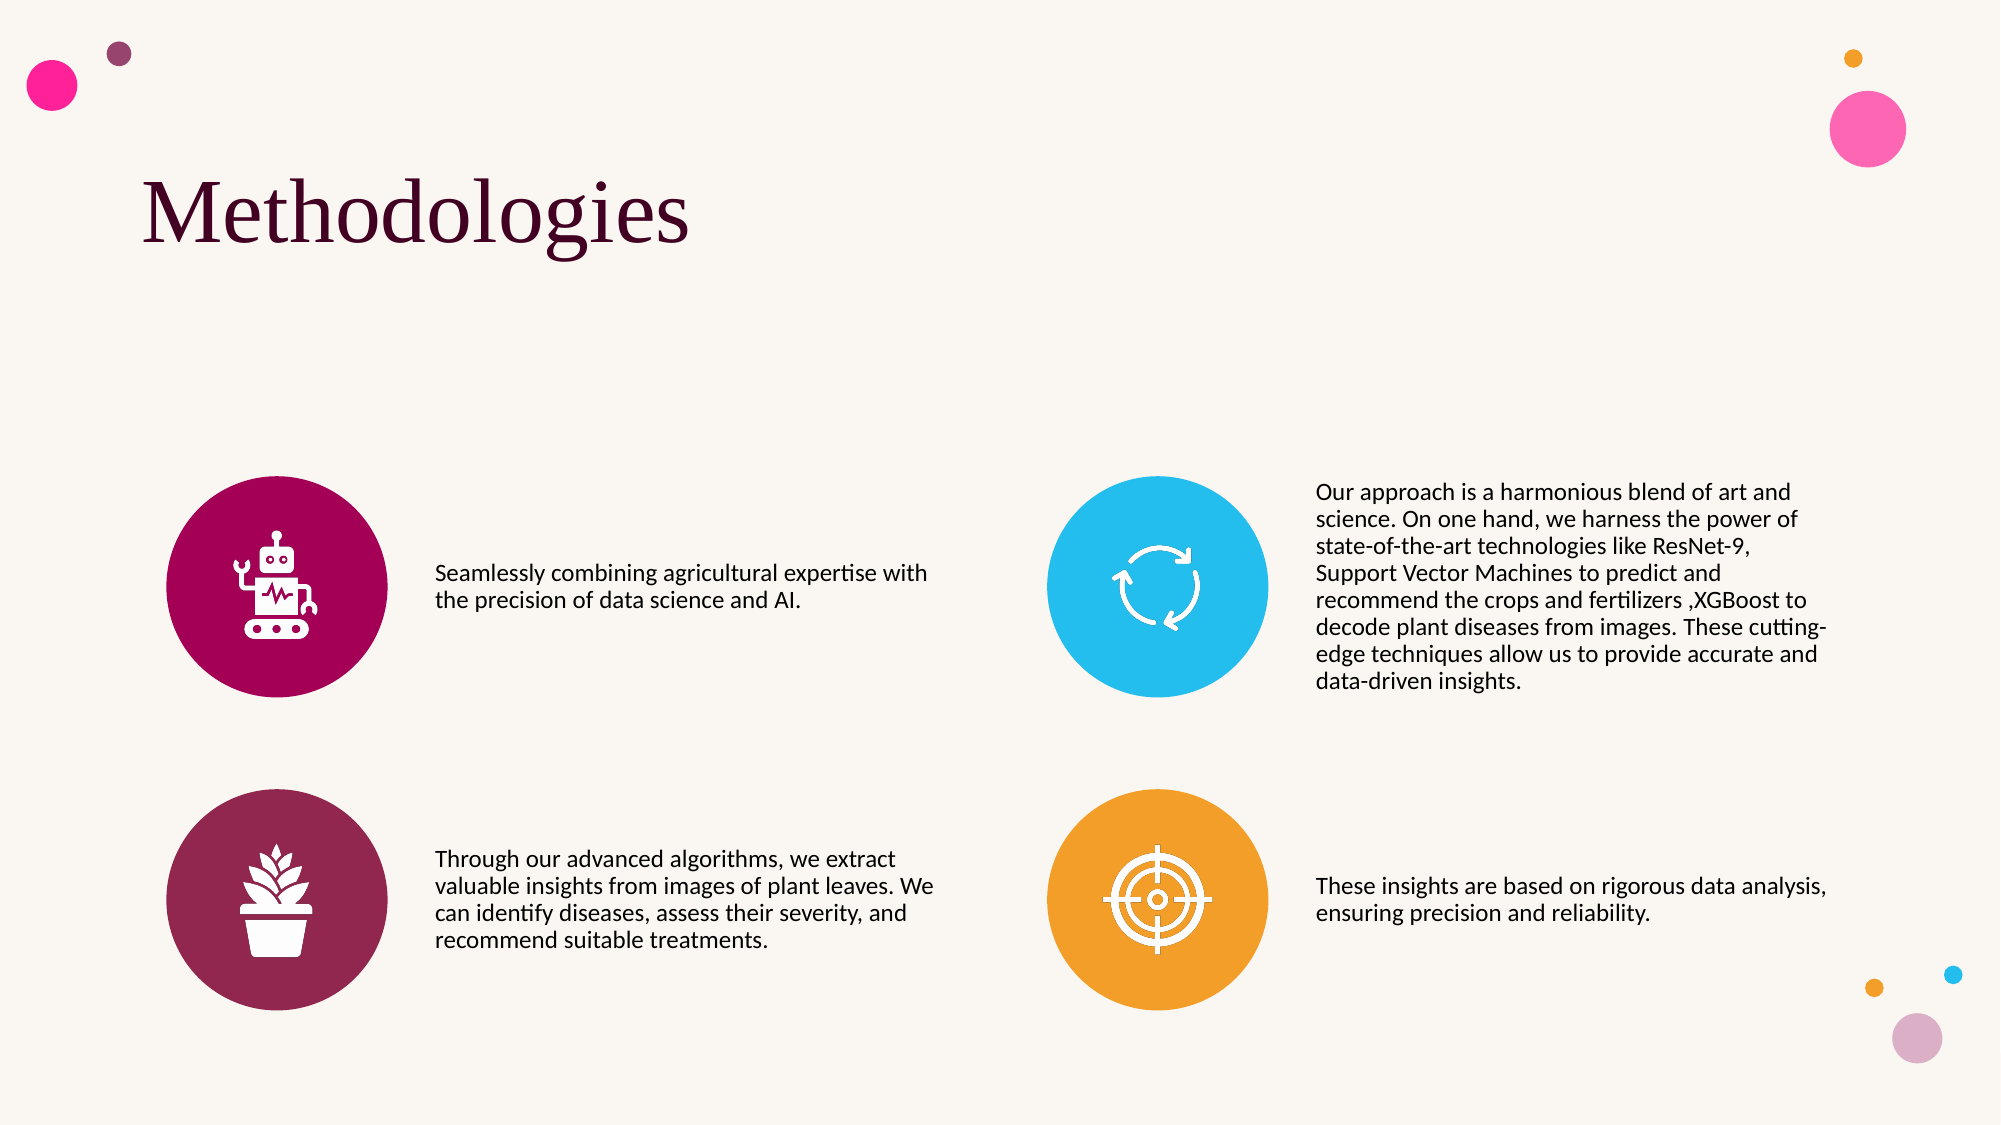

# Methodologies
Seamlessly combining agricultural expertise with the precision of data science and AI.
Our approach is a harmonious blend of art and science. On one hand, we harness the power of state-of-the-art technologies like ResNet-9, Support Vector Machines to predict and recommend the crops and fertilizers ,XGBoost to decode plant diseases from images. These cutting-edge techniques allow us to provide accurate and data-driven insights.
Through our advanced algorithms, we extract valuable insights from images of plant leaves. We can identify diseases, assess their severity, and recommend suitable treatments.
These insights are based on rigorous data analysis, ensuring precision and reliability.